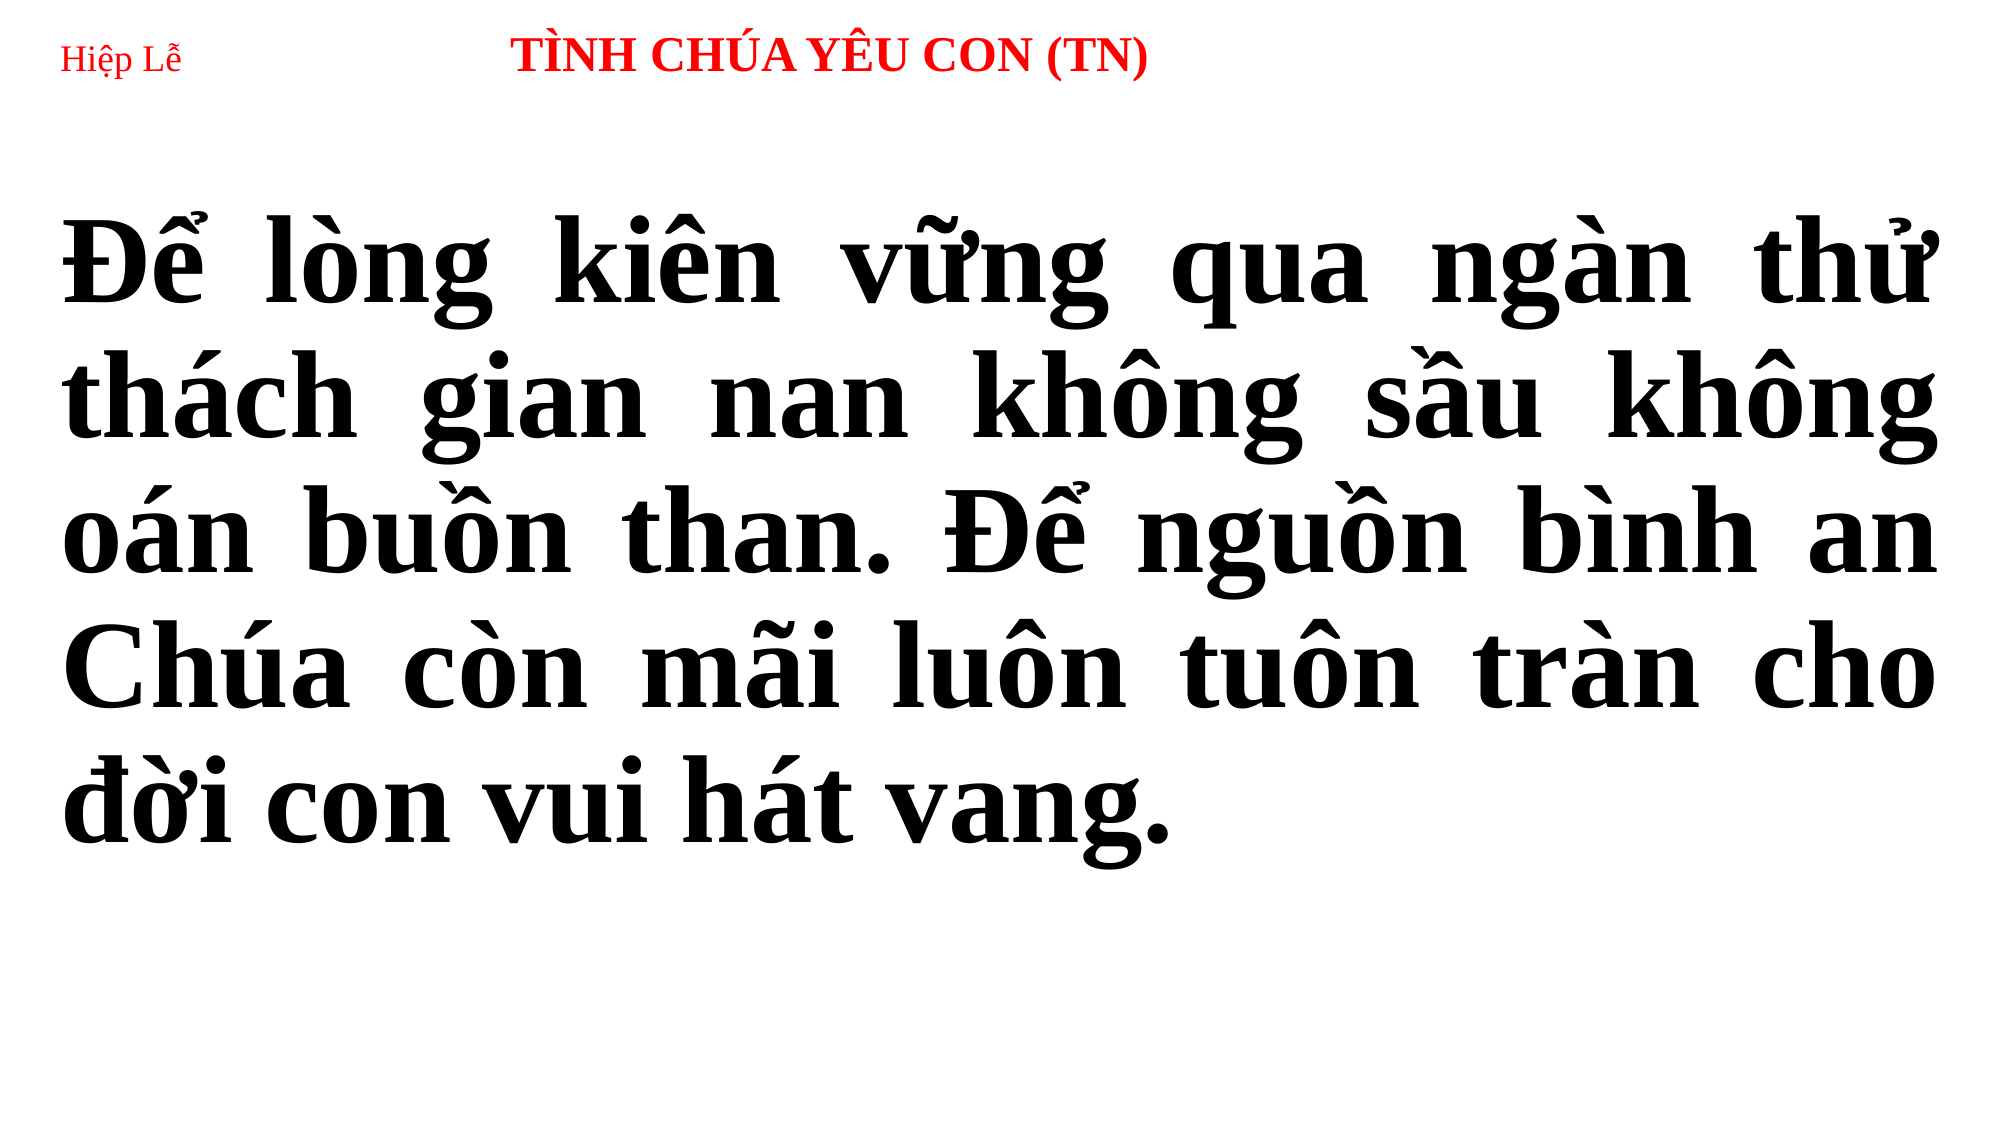

# Hiệp Lễ                    	TÌNH CHÚA YÊU CON (TN)
Để lòng kiên vững qua ngàn thử thách gian nan không sầu không oán buồn than. Để nguồn bình an Chúa còn mãi luôn tuôn tràn cho đời con vui hát vang.